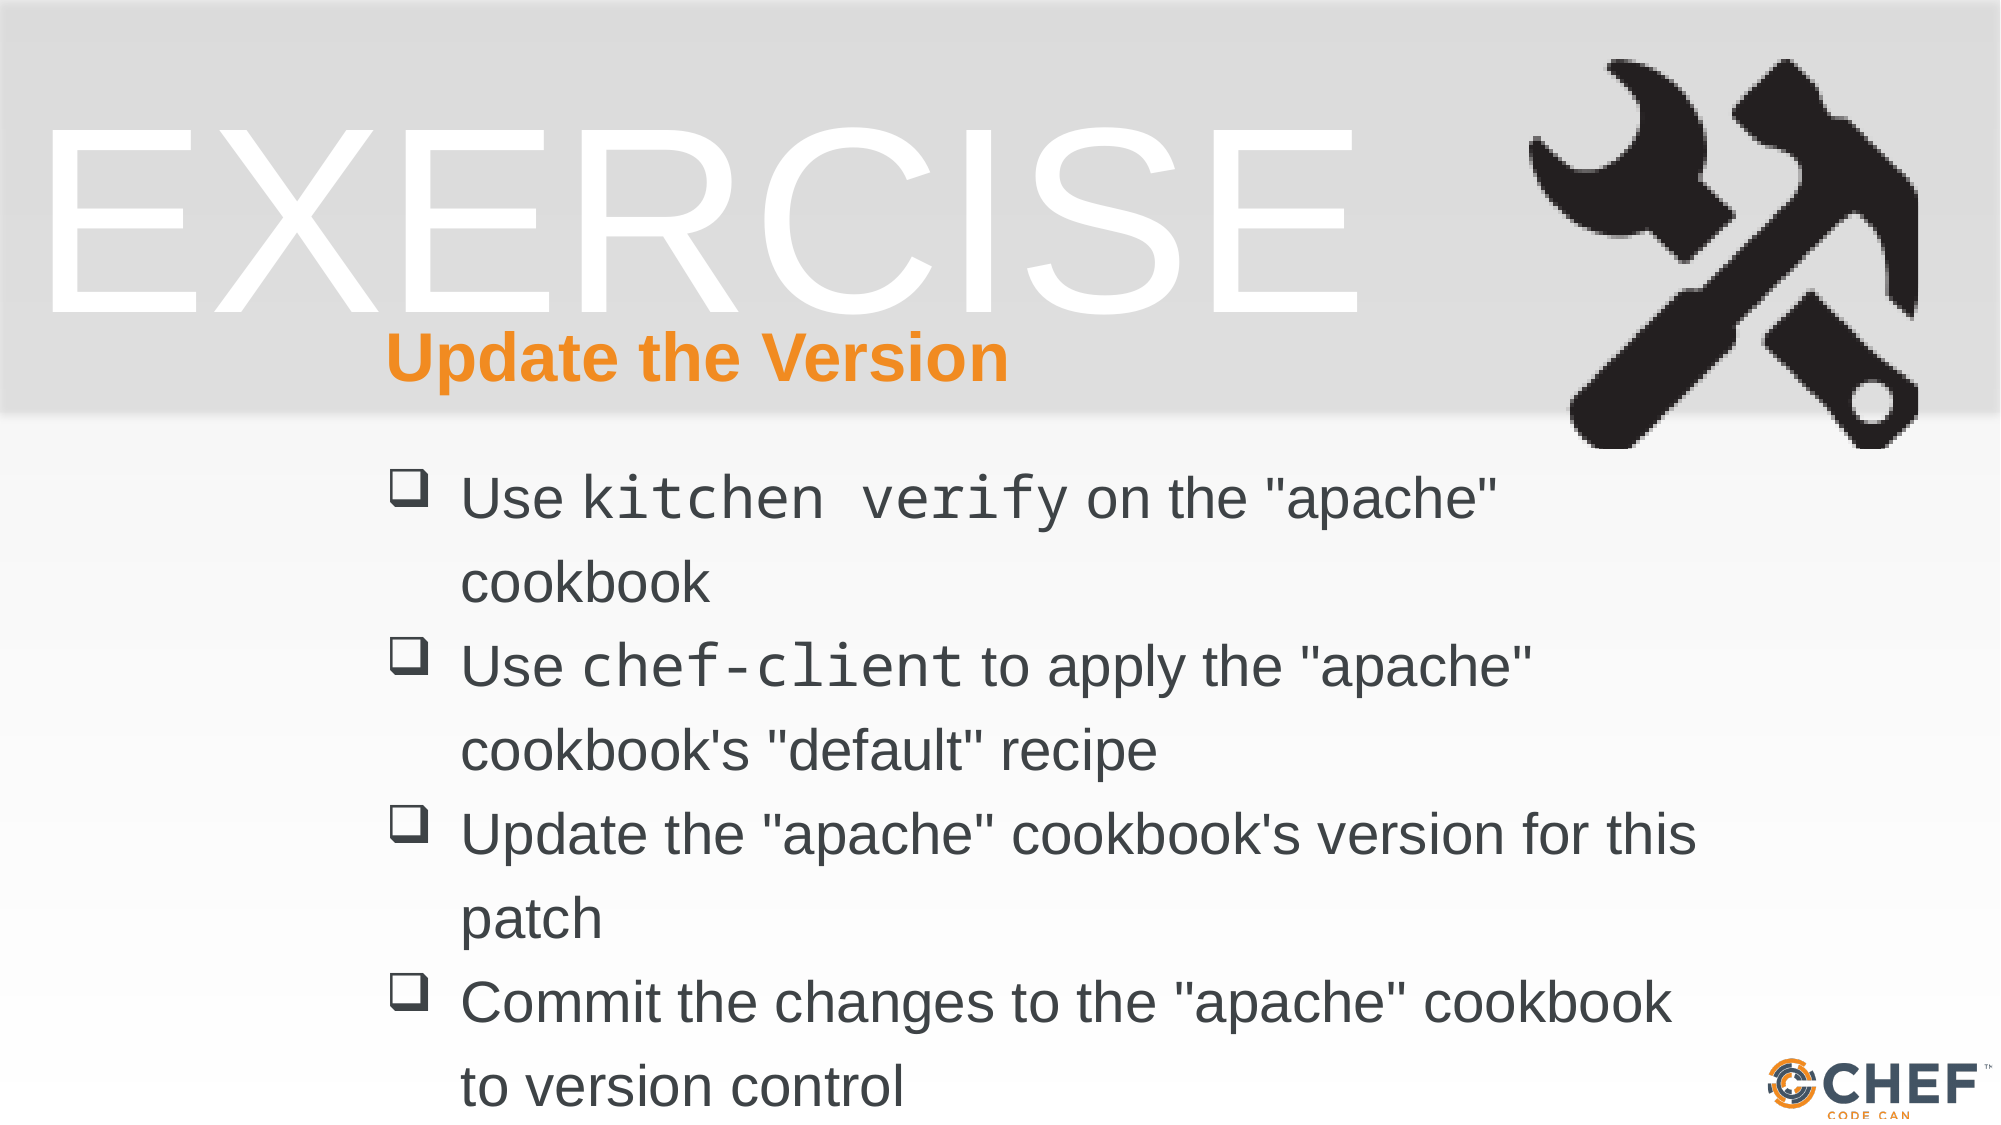

# Update the Version
Use kitchen verify on the "apache" cookbook
Use chef-client to apply the "apache" cookbook's "default" recipe
Update the "apache" cookbook's version for this patch
Commit the changes to the "apache" cookbook to version control